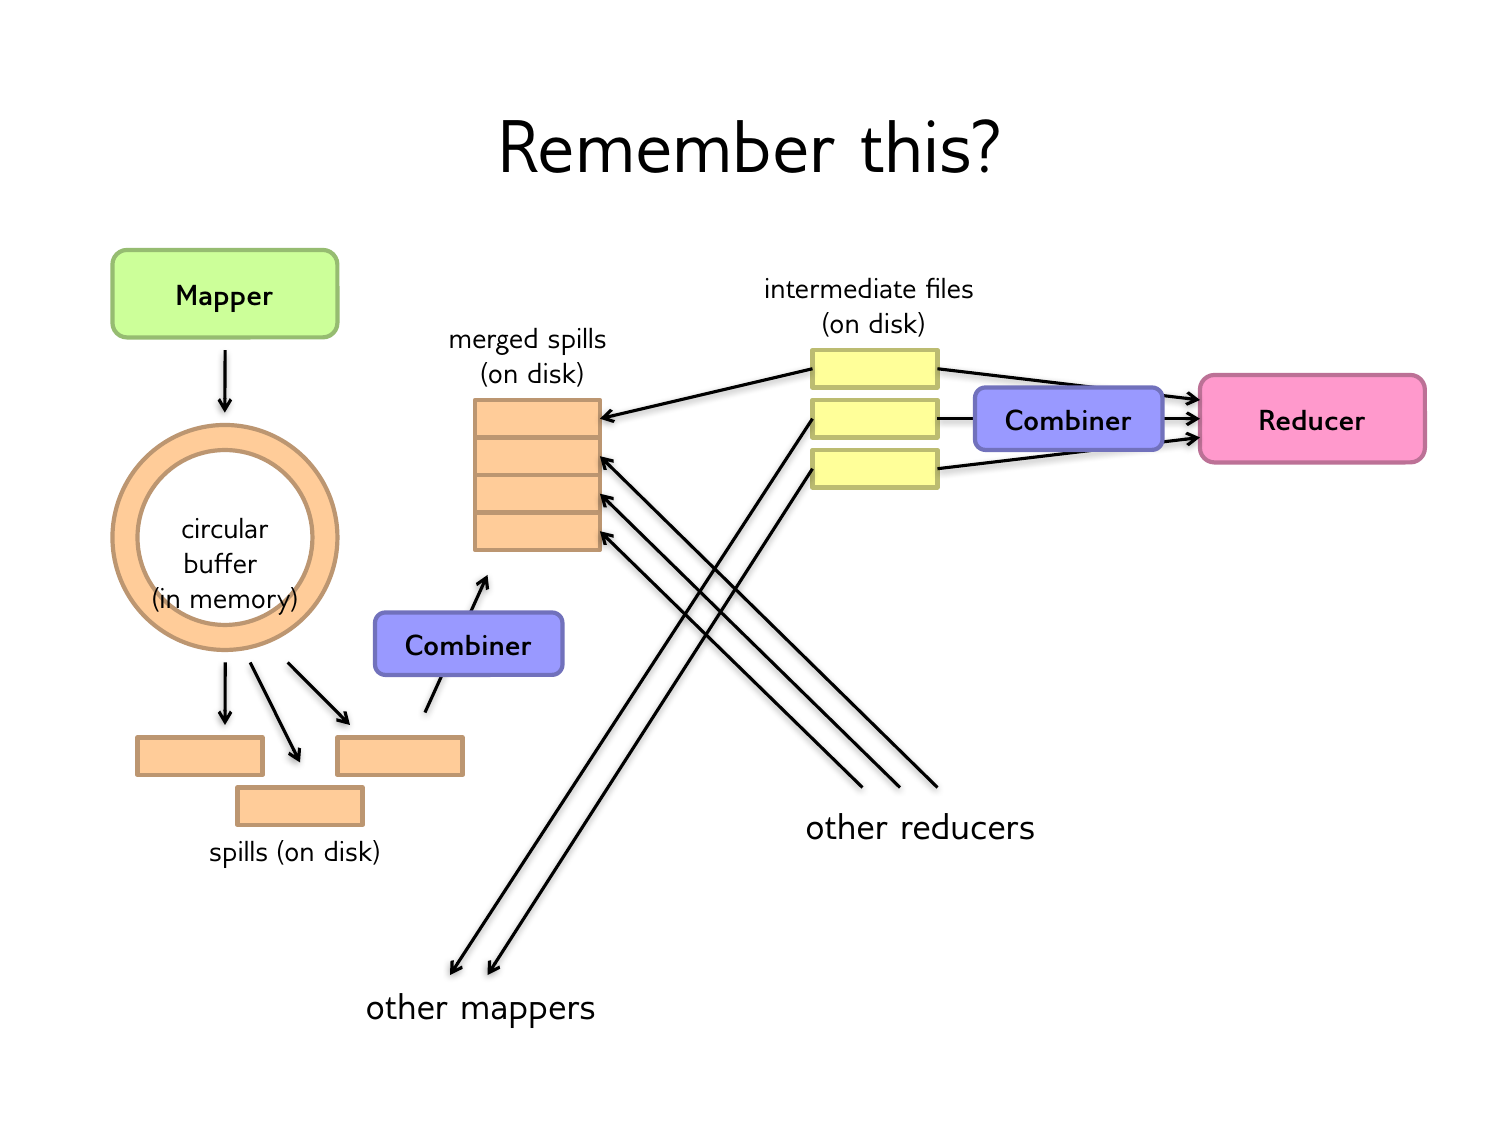

Remember this?
Mapper
intermediate files
(on disk)
merged spills
(on disk)

Reducer
Combiner

circular buffer
(in memory)

Combiner

other reducers
spills (on disk)
other mappers